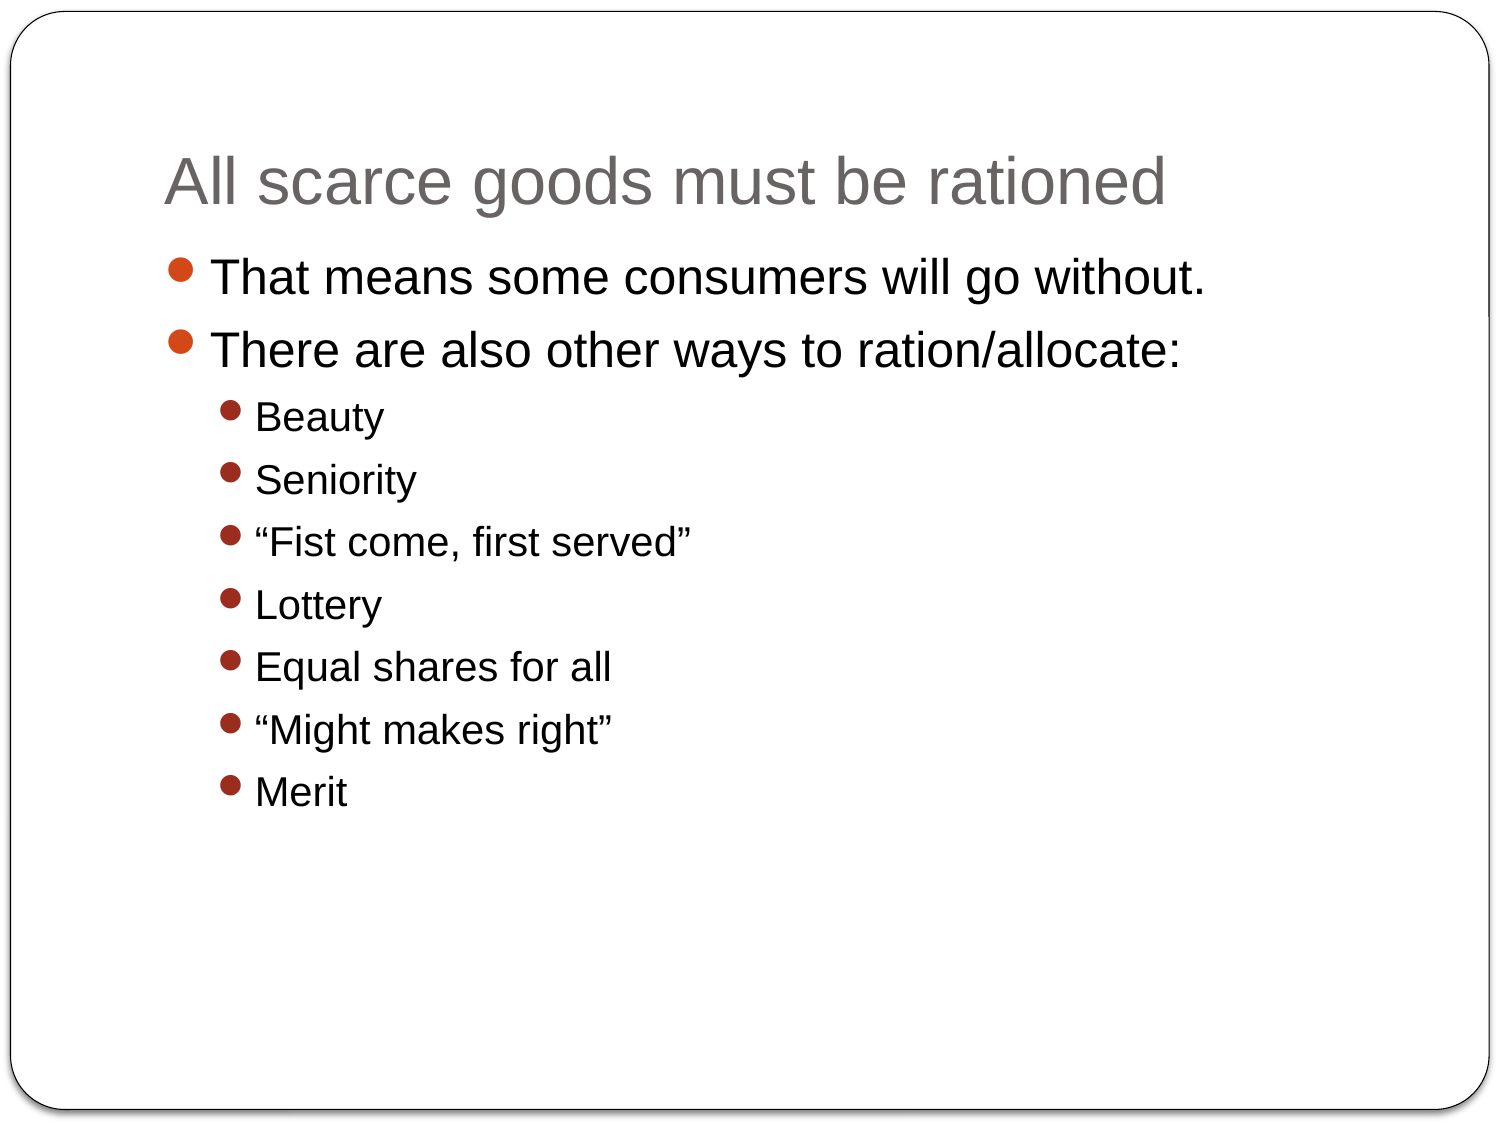

# All scarce goods must be rationed
That means some consumers will go without.
There are also other ways to ration/allocate:
Beauty
Seniority
“Fist come, first served”
Lottery
Equal shares for all
“Might makes right”
Merit